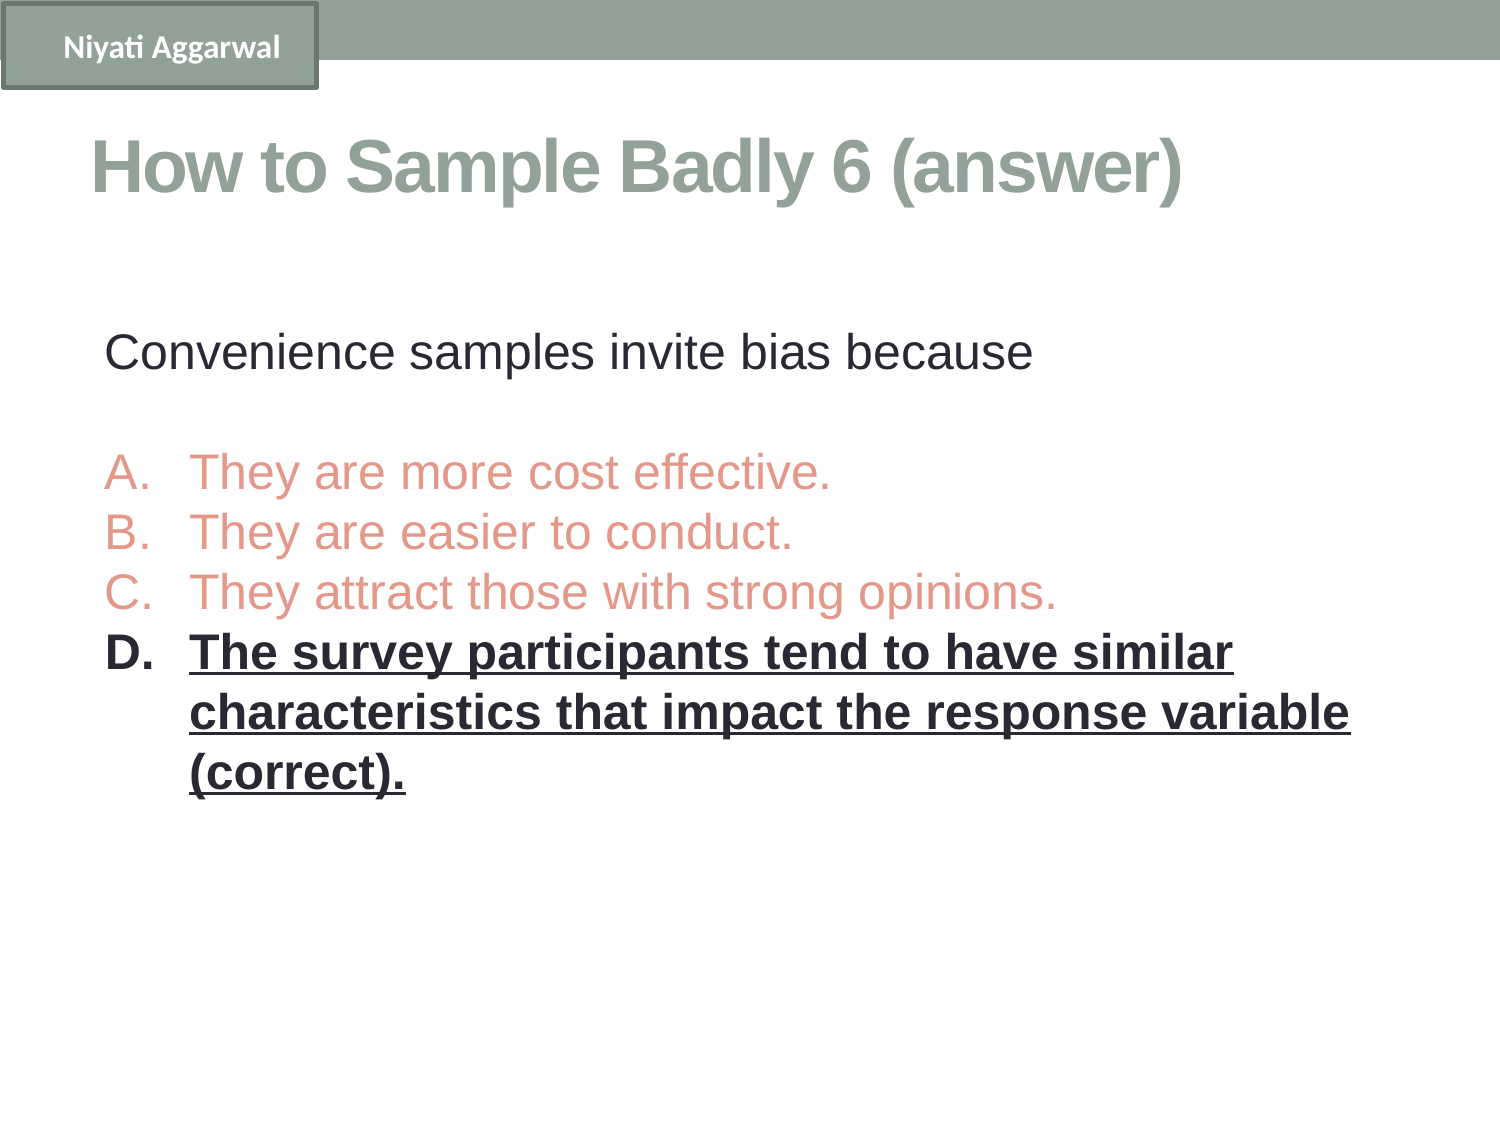

Niyati Aggarwal
# How to Sample Badly 6 (answer)
Convenience samples invite bias because

They are more cost effective.
They are easier to conduct.
They attract those with strong opinions.
The survey participants tend to have similar characteristics that impact the response variable (correct).